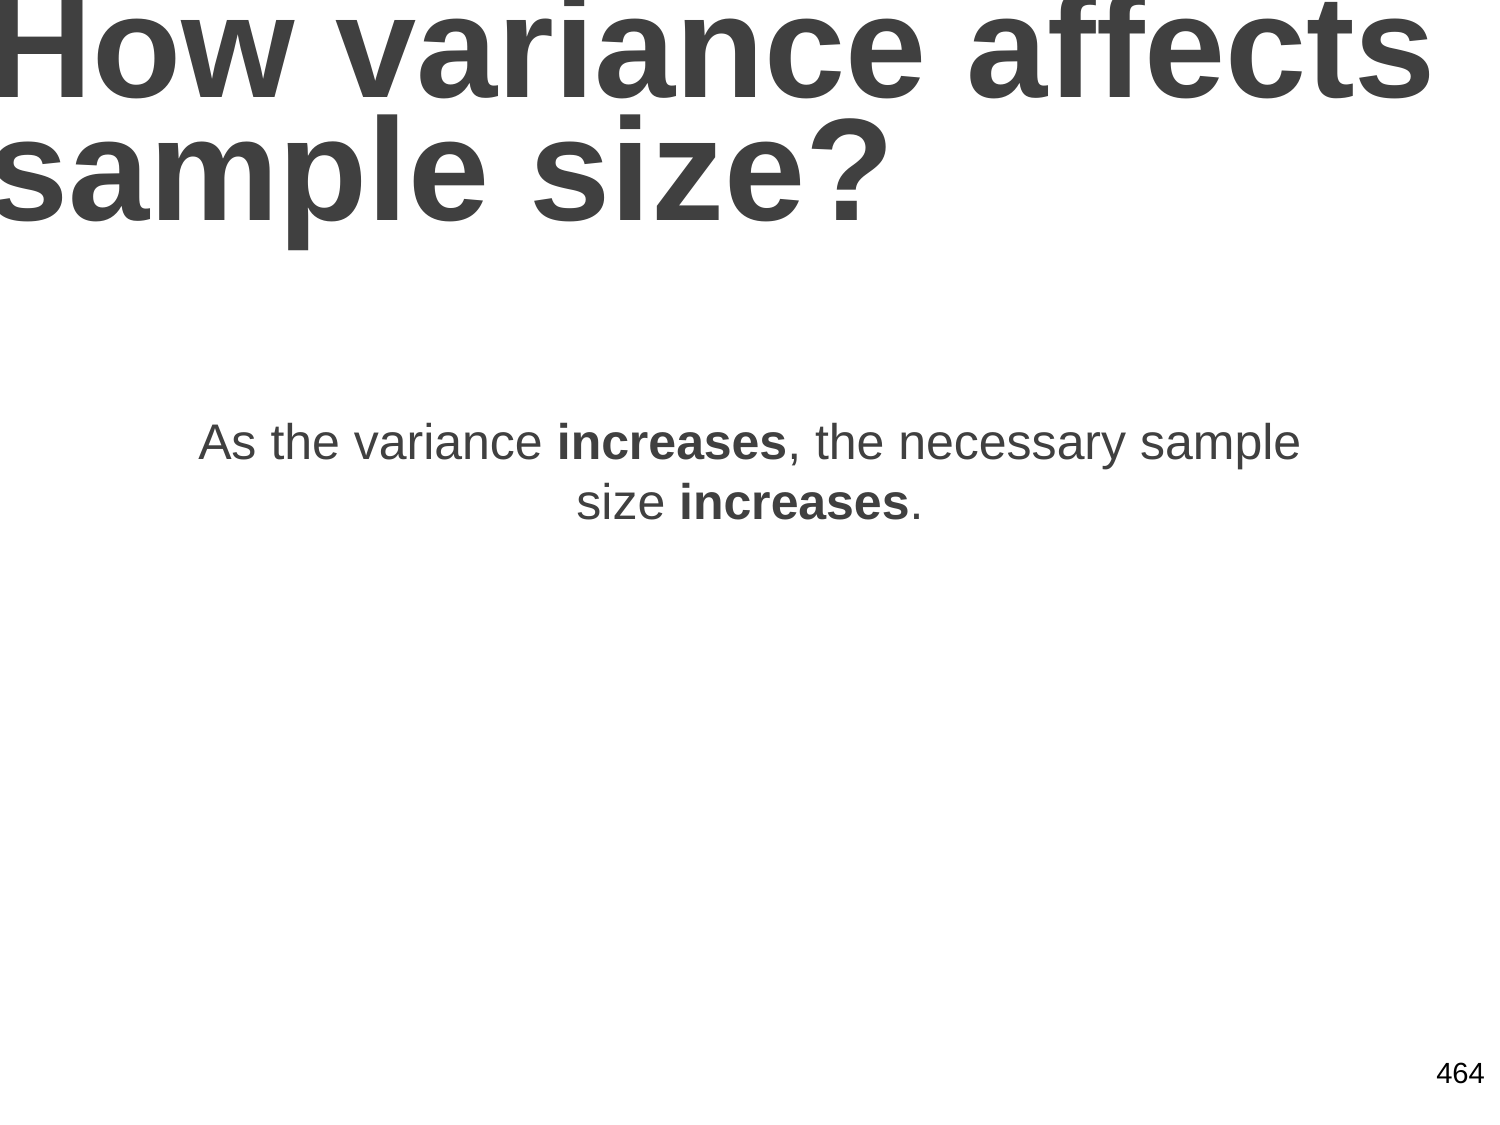

# How variance affects sample size?

As the variance increases, the necessary sample size increases.
464